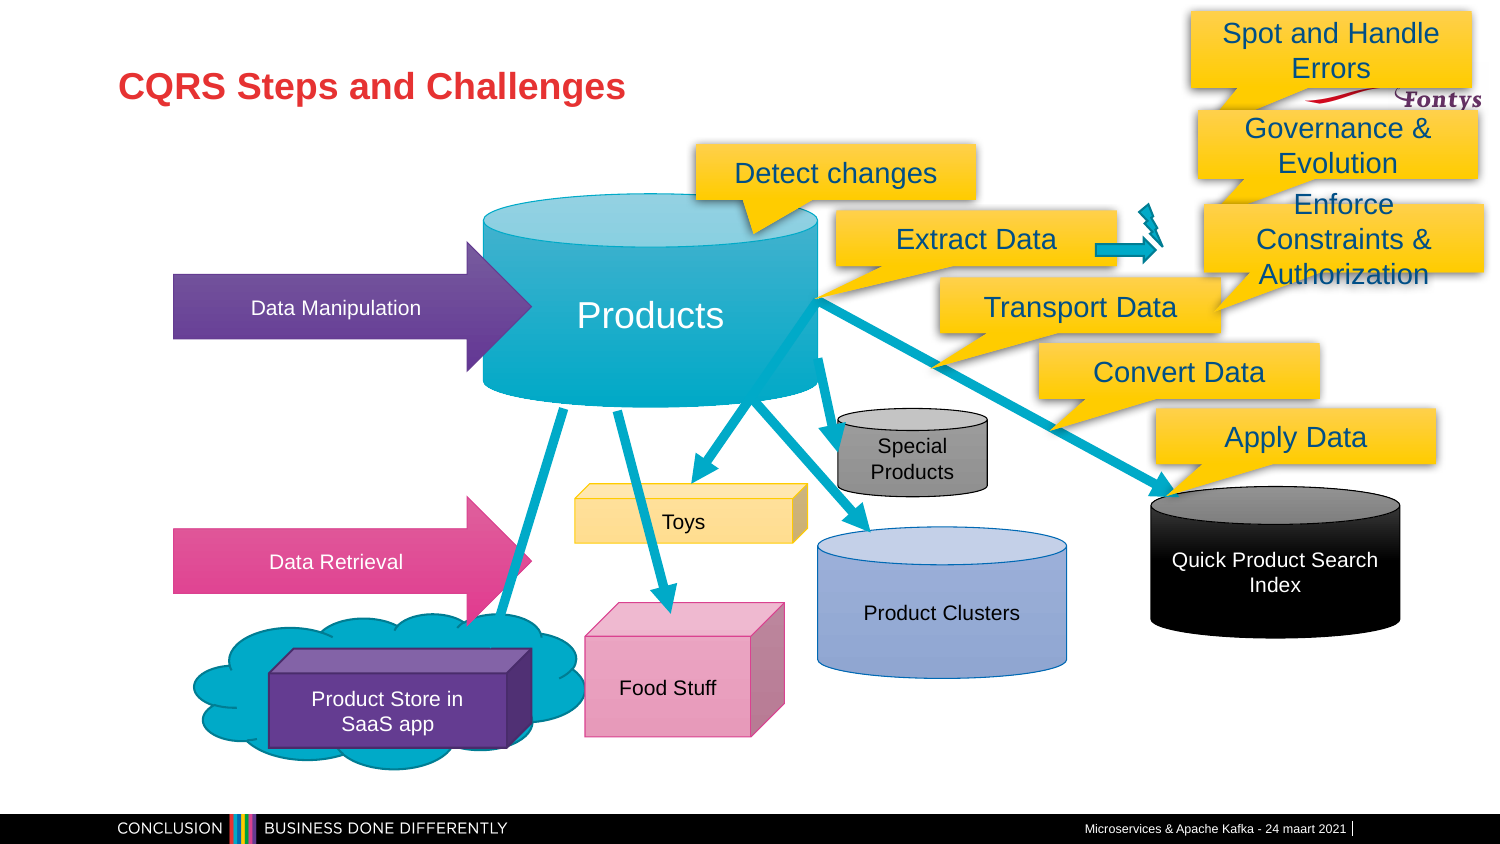

Spot and Handle Errors
# CQRS Steps and Challenges
Governance & Evolution
Detect changes
Products
Enforce Constraints & Authorization

Extract Data

Data Manipulation
Transport Data
Convert Data
Apply Data
Special Products
Toys
Quick Product Search Index
Data Retrieval
Product Clusters
Food Stuff

Product Store in SaaS app
Microservices & Apache Kafka - 24 maart 2021